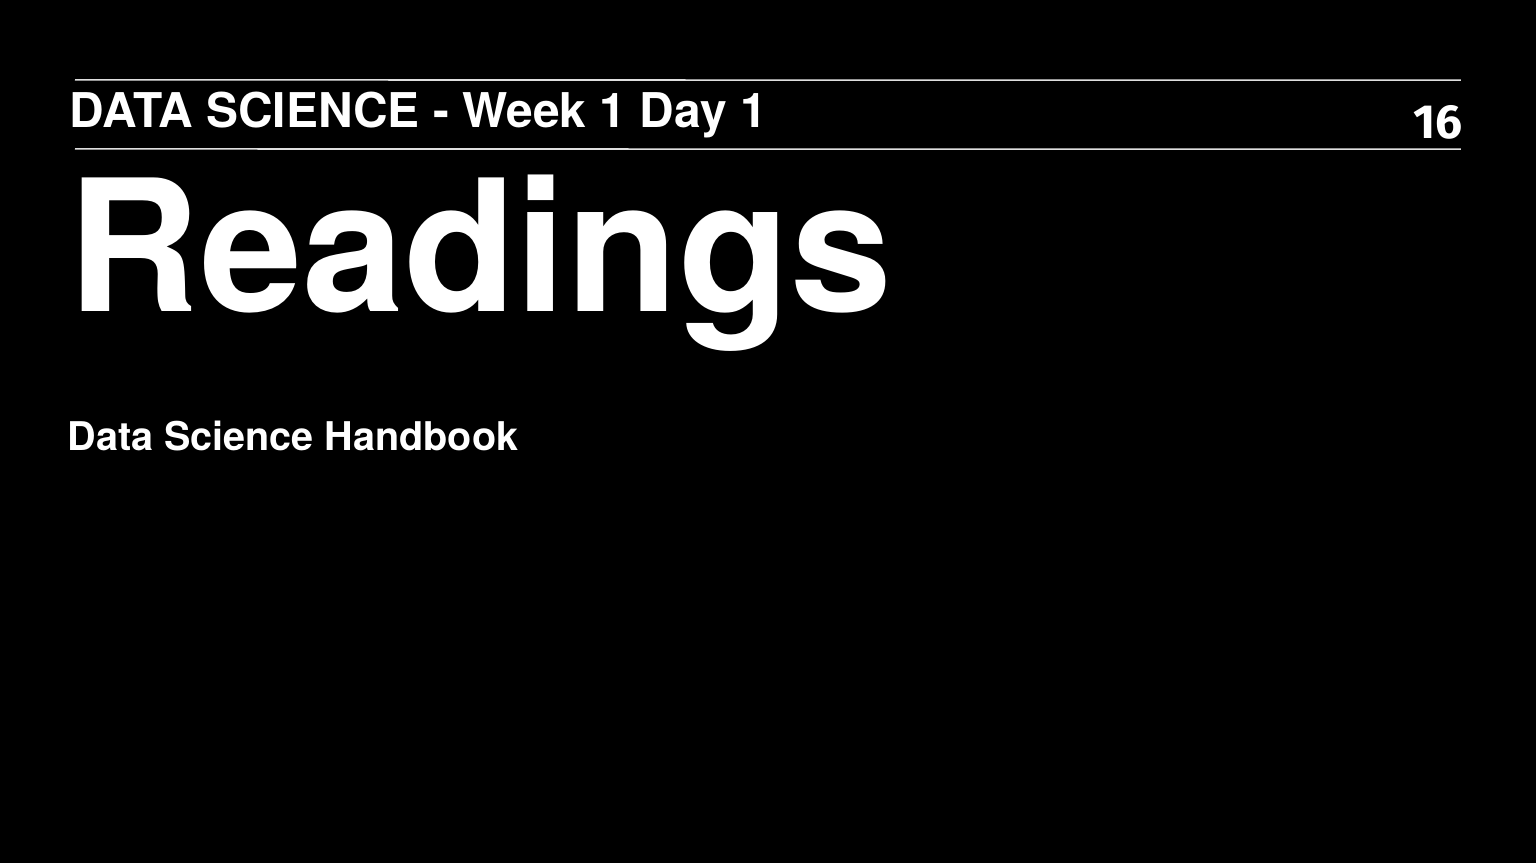

DATA SCIENCE - Week 1 Day 1
16

Readings

Data Science Handbook